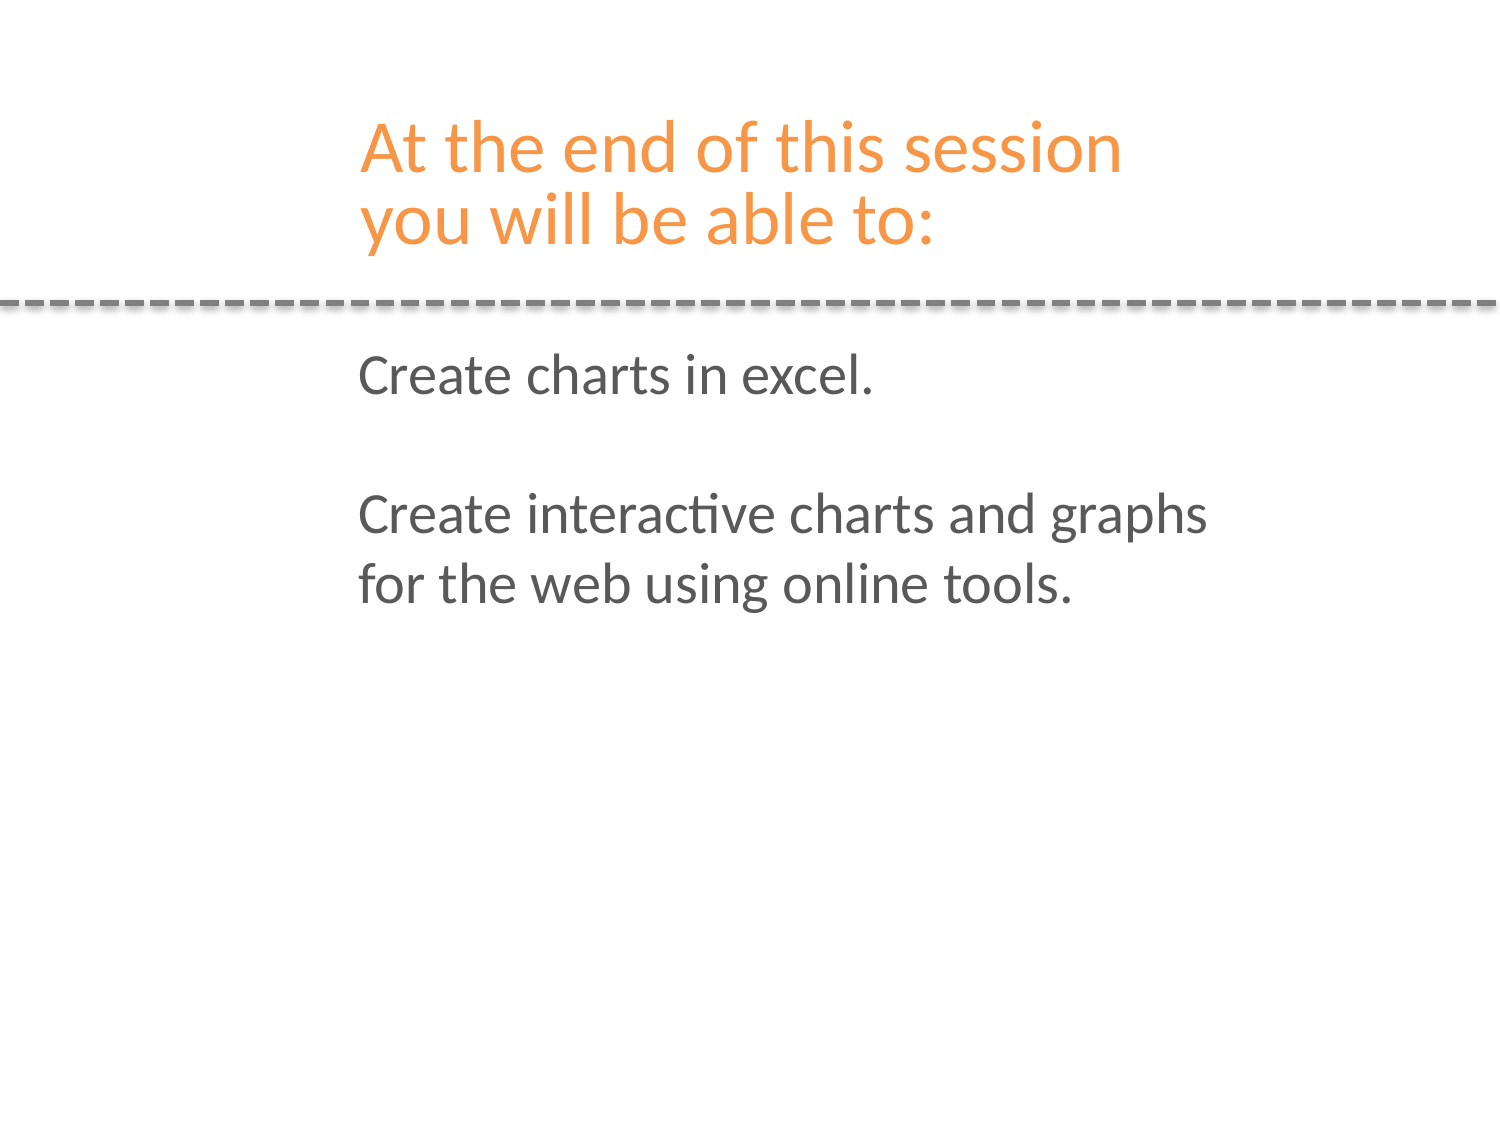

At the end of this session you will be able to:
Create charts in excel.

Create interactive charts and graphs for the web using online tools.